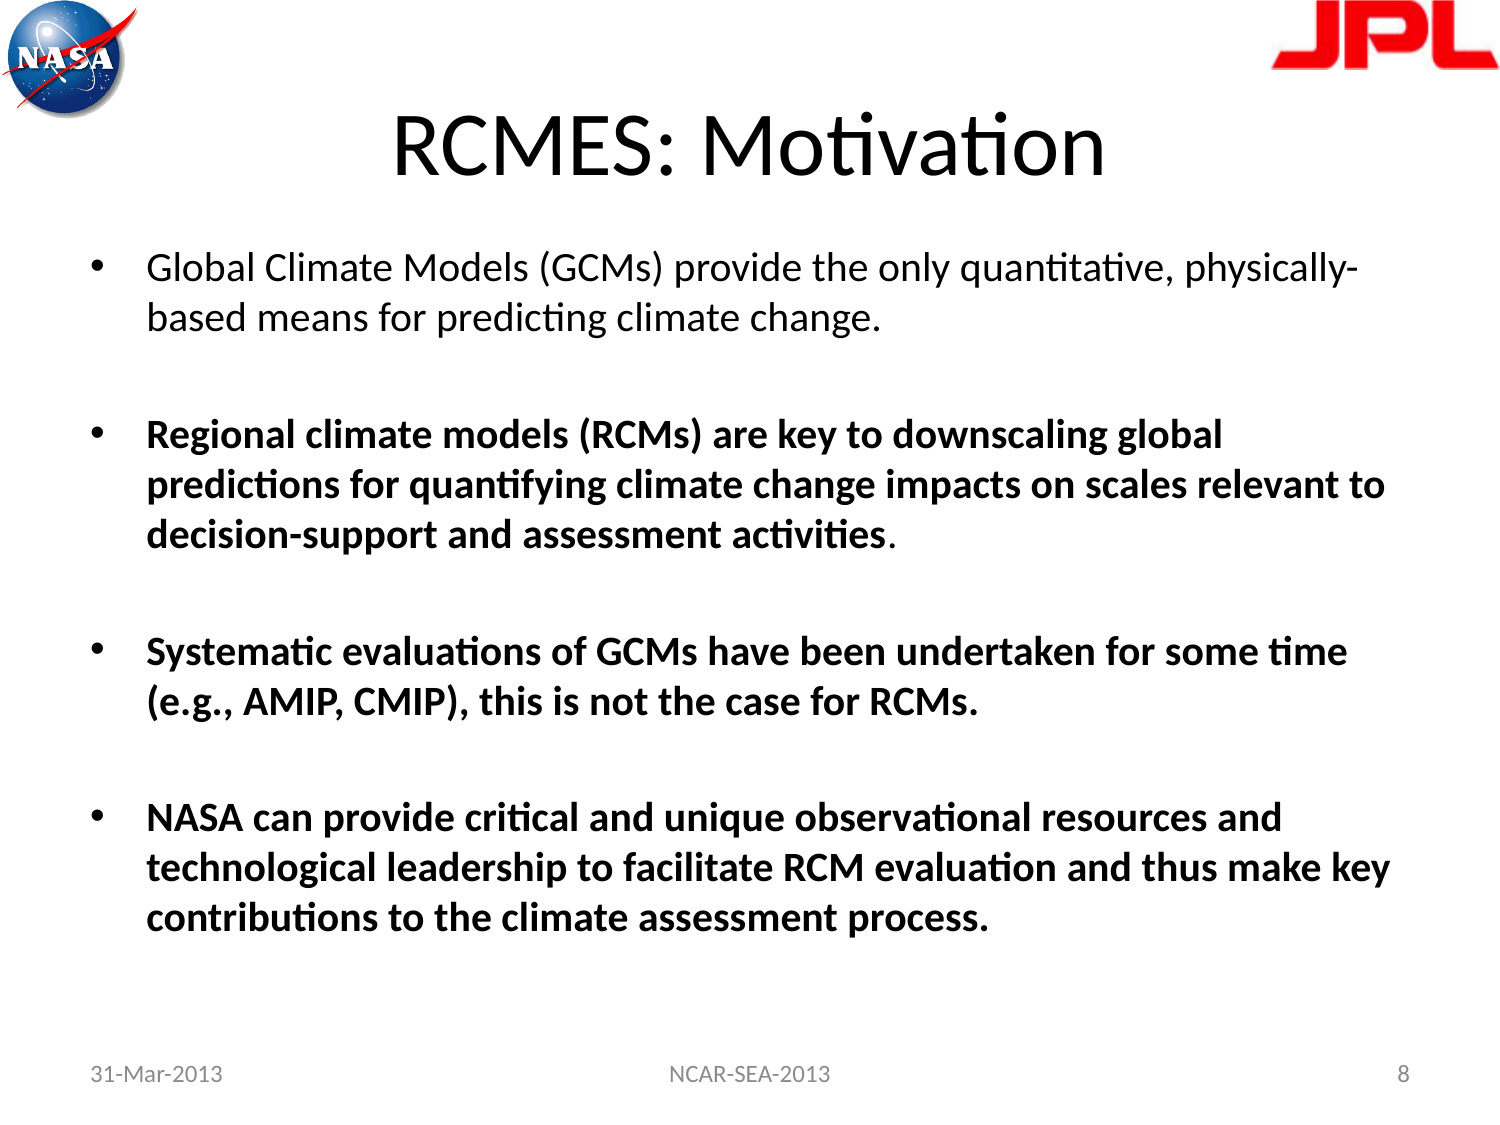

# RCMES: Motivation
Global Climate Models (GCMs) provide the only quantitative, physically-based means for predicting climate change.

Regional climate models (RCMs) are key to downscaling global predictions for quantifying climate change impacts on scales relevant to decision-support and assessment activities.

Systematic evaluations of GCMs have been undertaken for some time (e.g., AMIP, CMIP), this is not the case for RCMs.

NASA can provide critical and unique observational resources and technological leadership to facilitate RCM evaluation and thus make key contributions to the climate assessment process.

31-Mar-2013
NCAR-SEA-2013
8